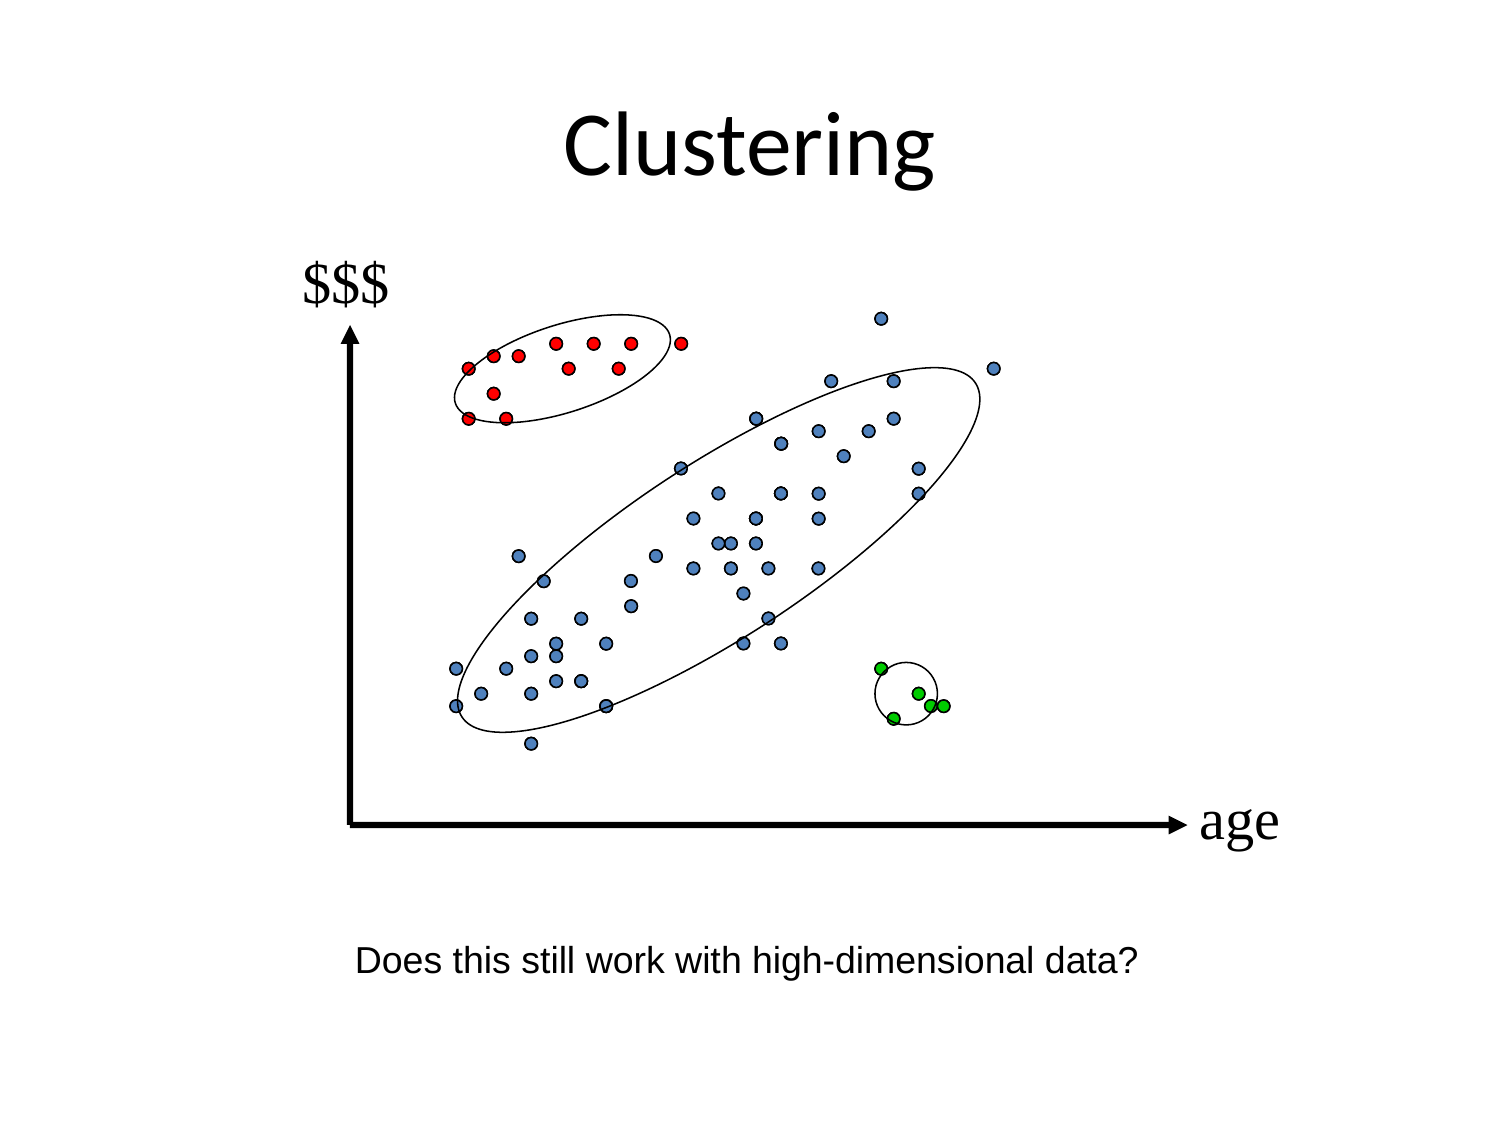

# Clustering
$$$

age
Does this still work with high-dimensional data?